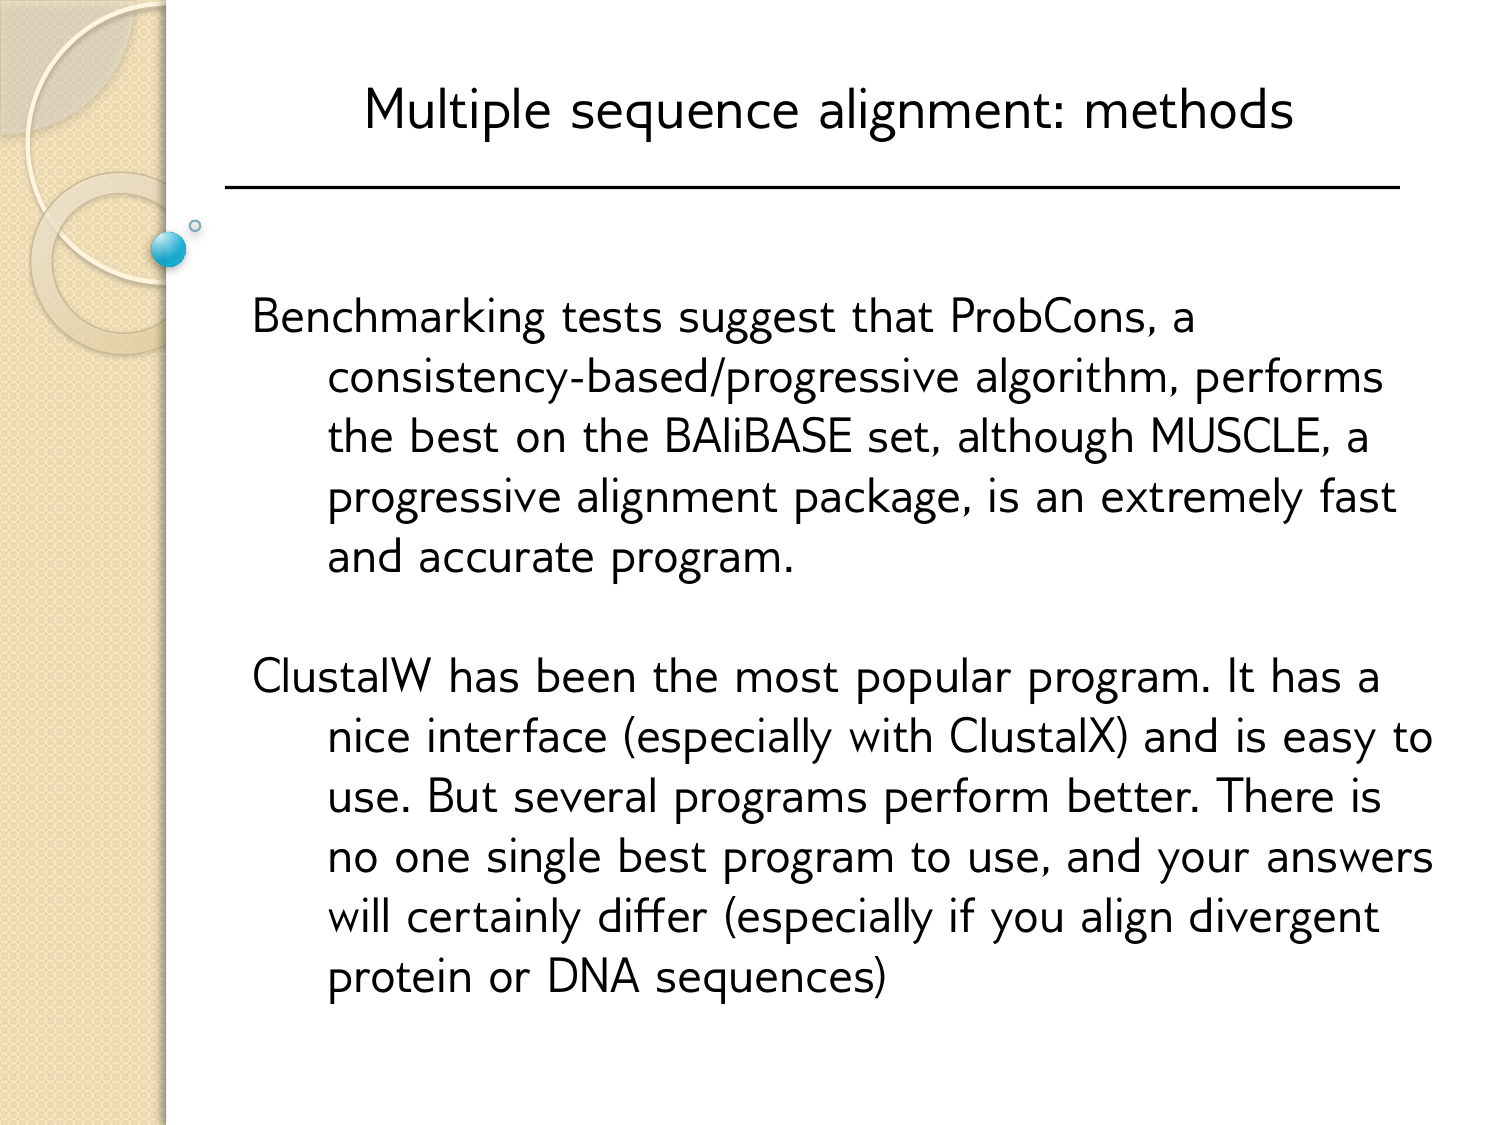

Multiple sequence alignment: methods

Benchmarking tests suggest that ProbCons, a consistency-based/progressive algorithm, performs the best on the BAliBASE set, although MUSCLE, a progressive alignment package, is an extremely fast and accurate program.

ClustalW has been the most popular program. It has a nice interface (especially with ClustalX) and is easy to use. But several programs perform better. There is no one single best program to use, and your answers will certainly differ (especially if you align divergent protein or DNA sequences)